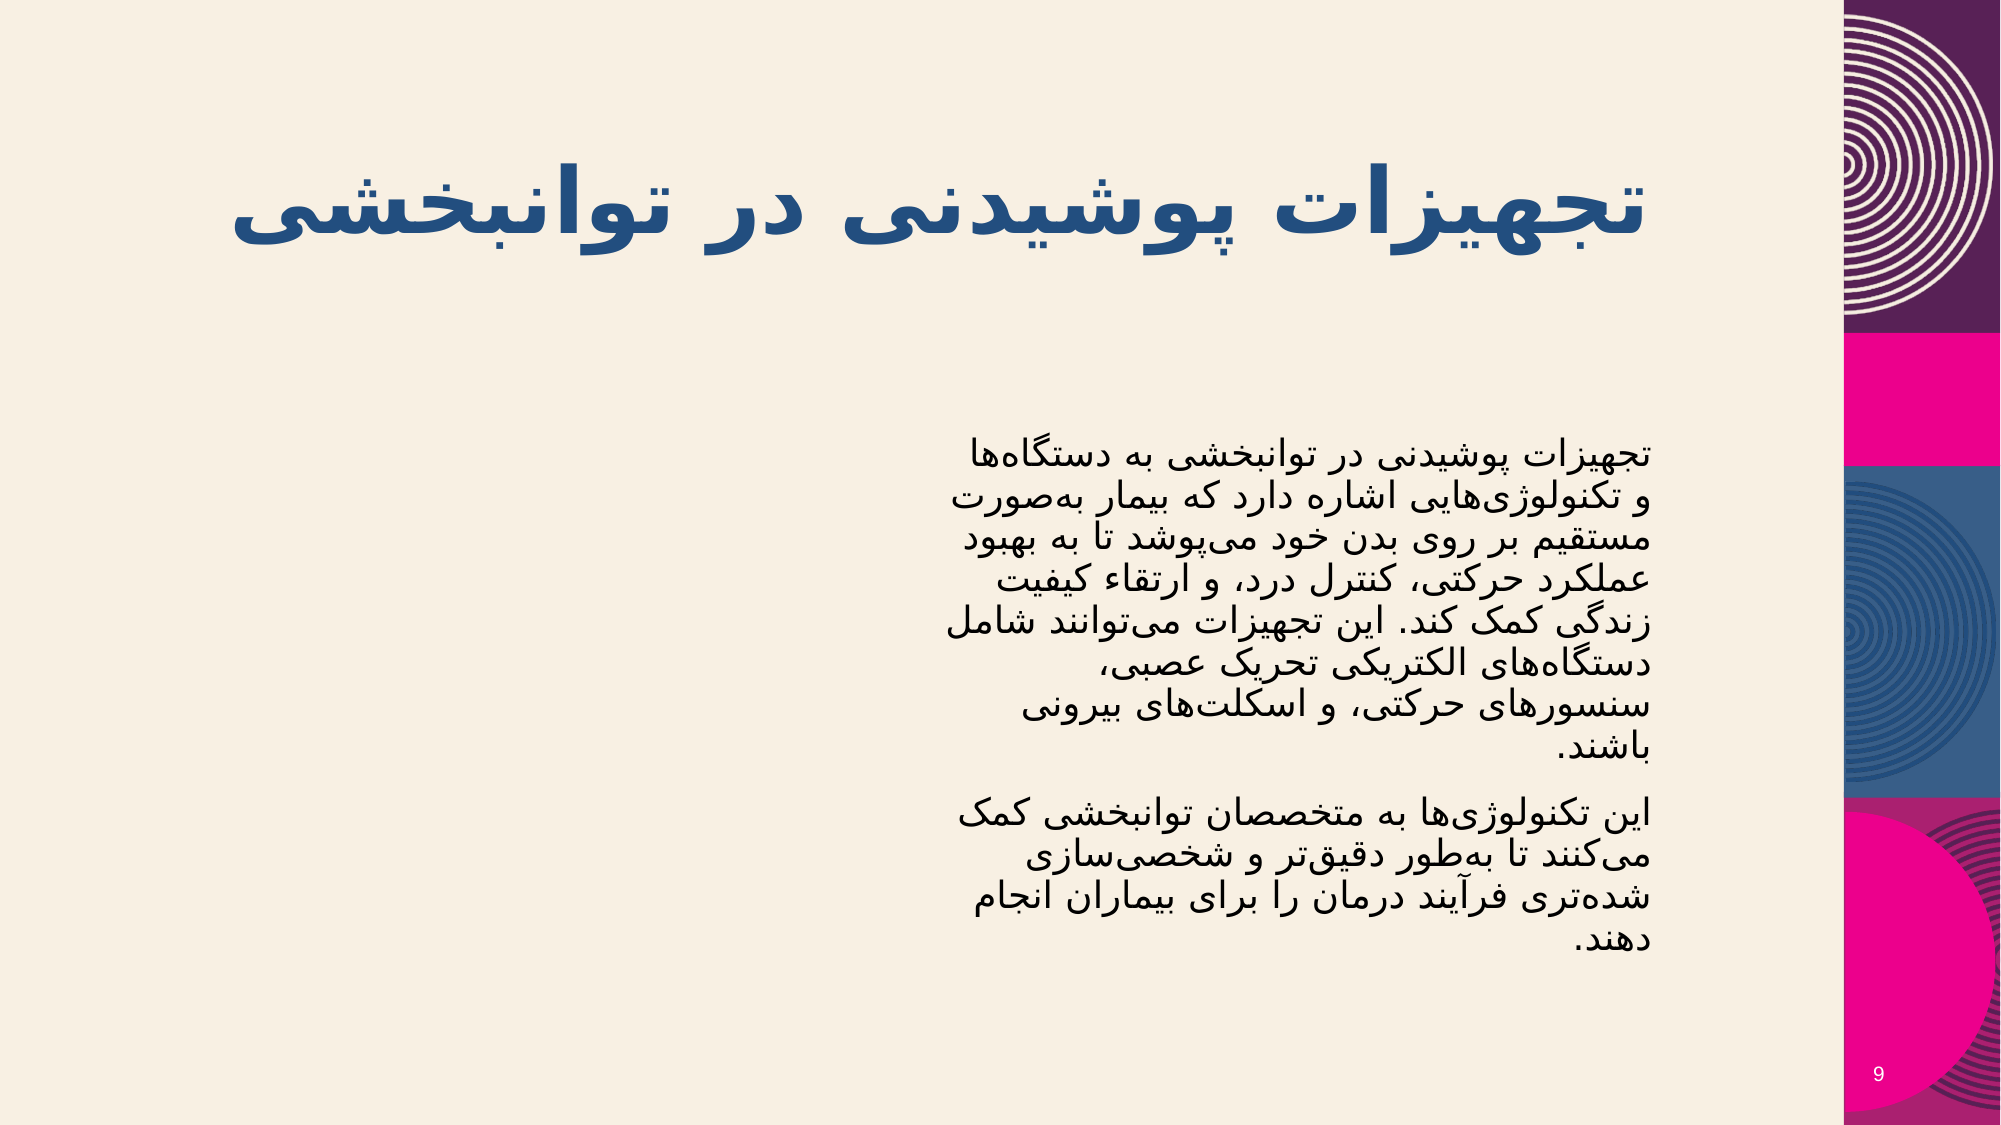

# تجهیزات پوشیدنی در توانبخشی

تجهیزات پوشیدنی در توانبخشی به دستگاه‌ها و تکنولوژی‌هایی اشاره دارد که بیمار به‌صورت مستقیم بر روی بدن خود می‌پوشد تا به بهبود عملکرد حرکتی، کنترل درد، و ارتقاء کیفیت زندگی کمک کند. این تجهیزات می‌توانند شامل دستگاه‌های الکتریکی تحریک عصبی، سنسورهای حرکتی، و اسکلت‌های بیرونی باشند.
این تکنولوژی‌ها به متخصصان توانبخشی کمک می‌کنند تا به‌طور دقیق‌تر و شخصی‌سازی شده‌تری فرآیند درمان را برای بیماران انجام دهند.
9